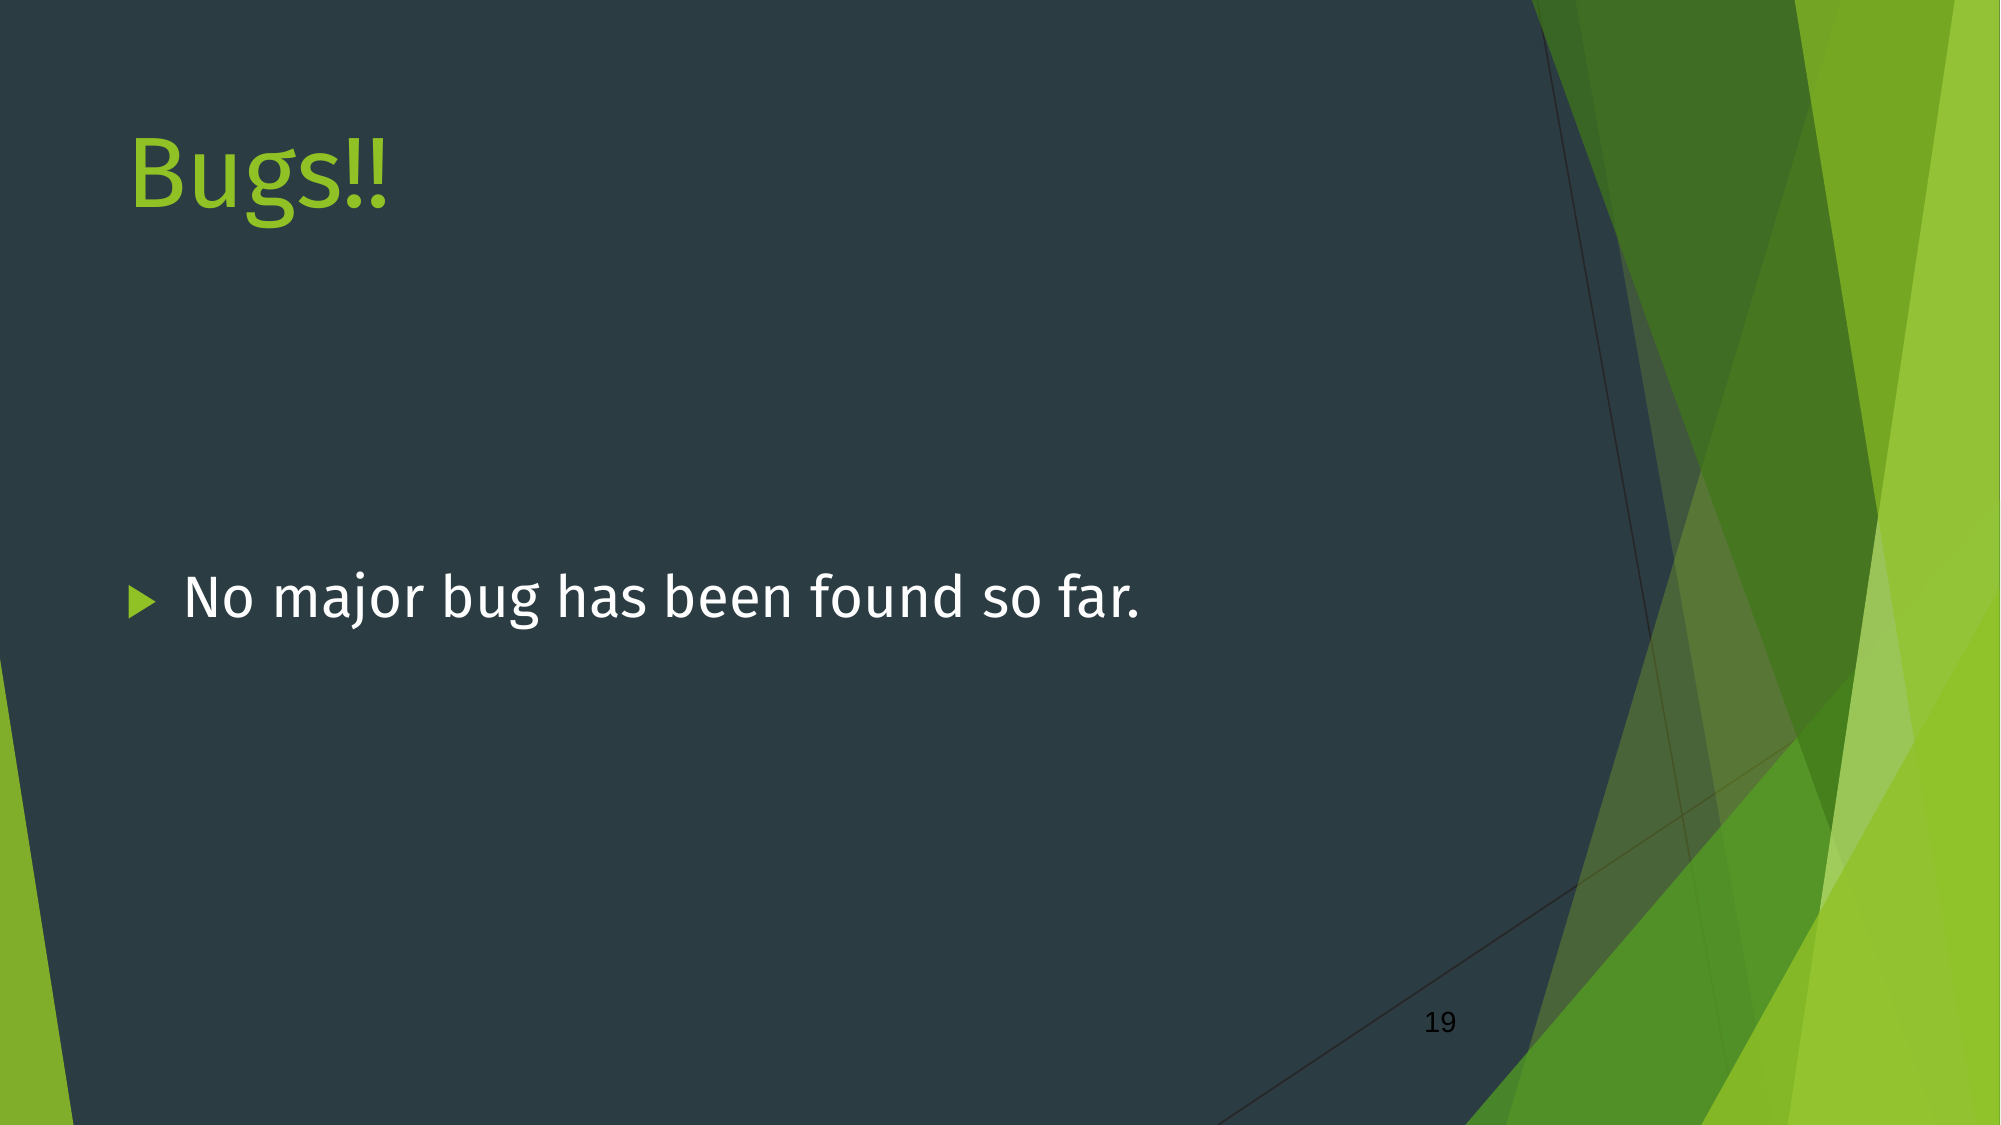

# Bugs!!

No major bug has been found so far.

19